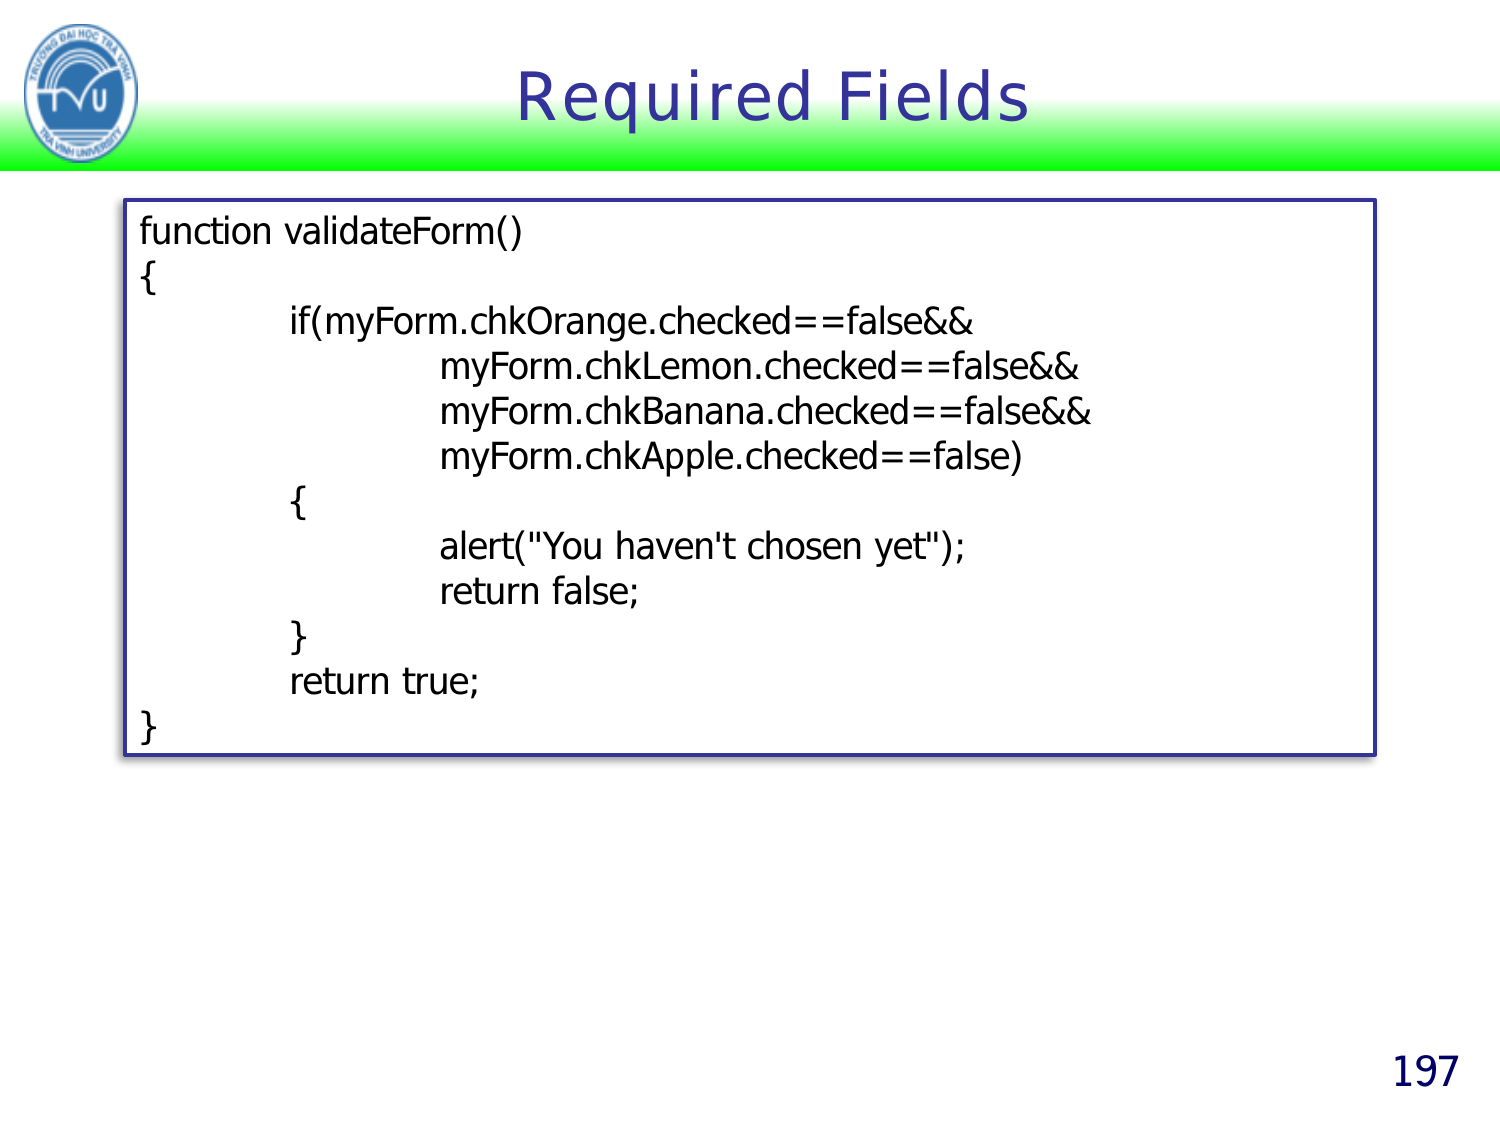

# Required Fields
function validateForm()
{
	if(myForm.chkOrange.checked==false&&
		myForm.chkLemon.checked==false&&
		myForm.chkBanana.checked==false&&
		myForm.chkApple.checked==false)
	{
		alert("You haven't chosen yet");
		return false;
	}
	return true;
}
197